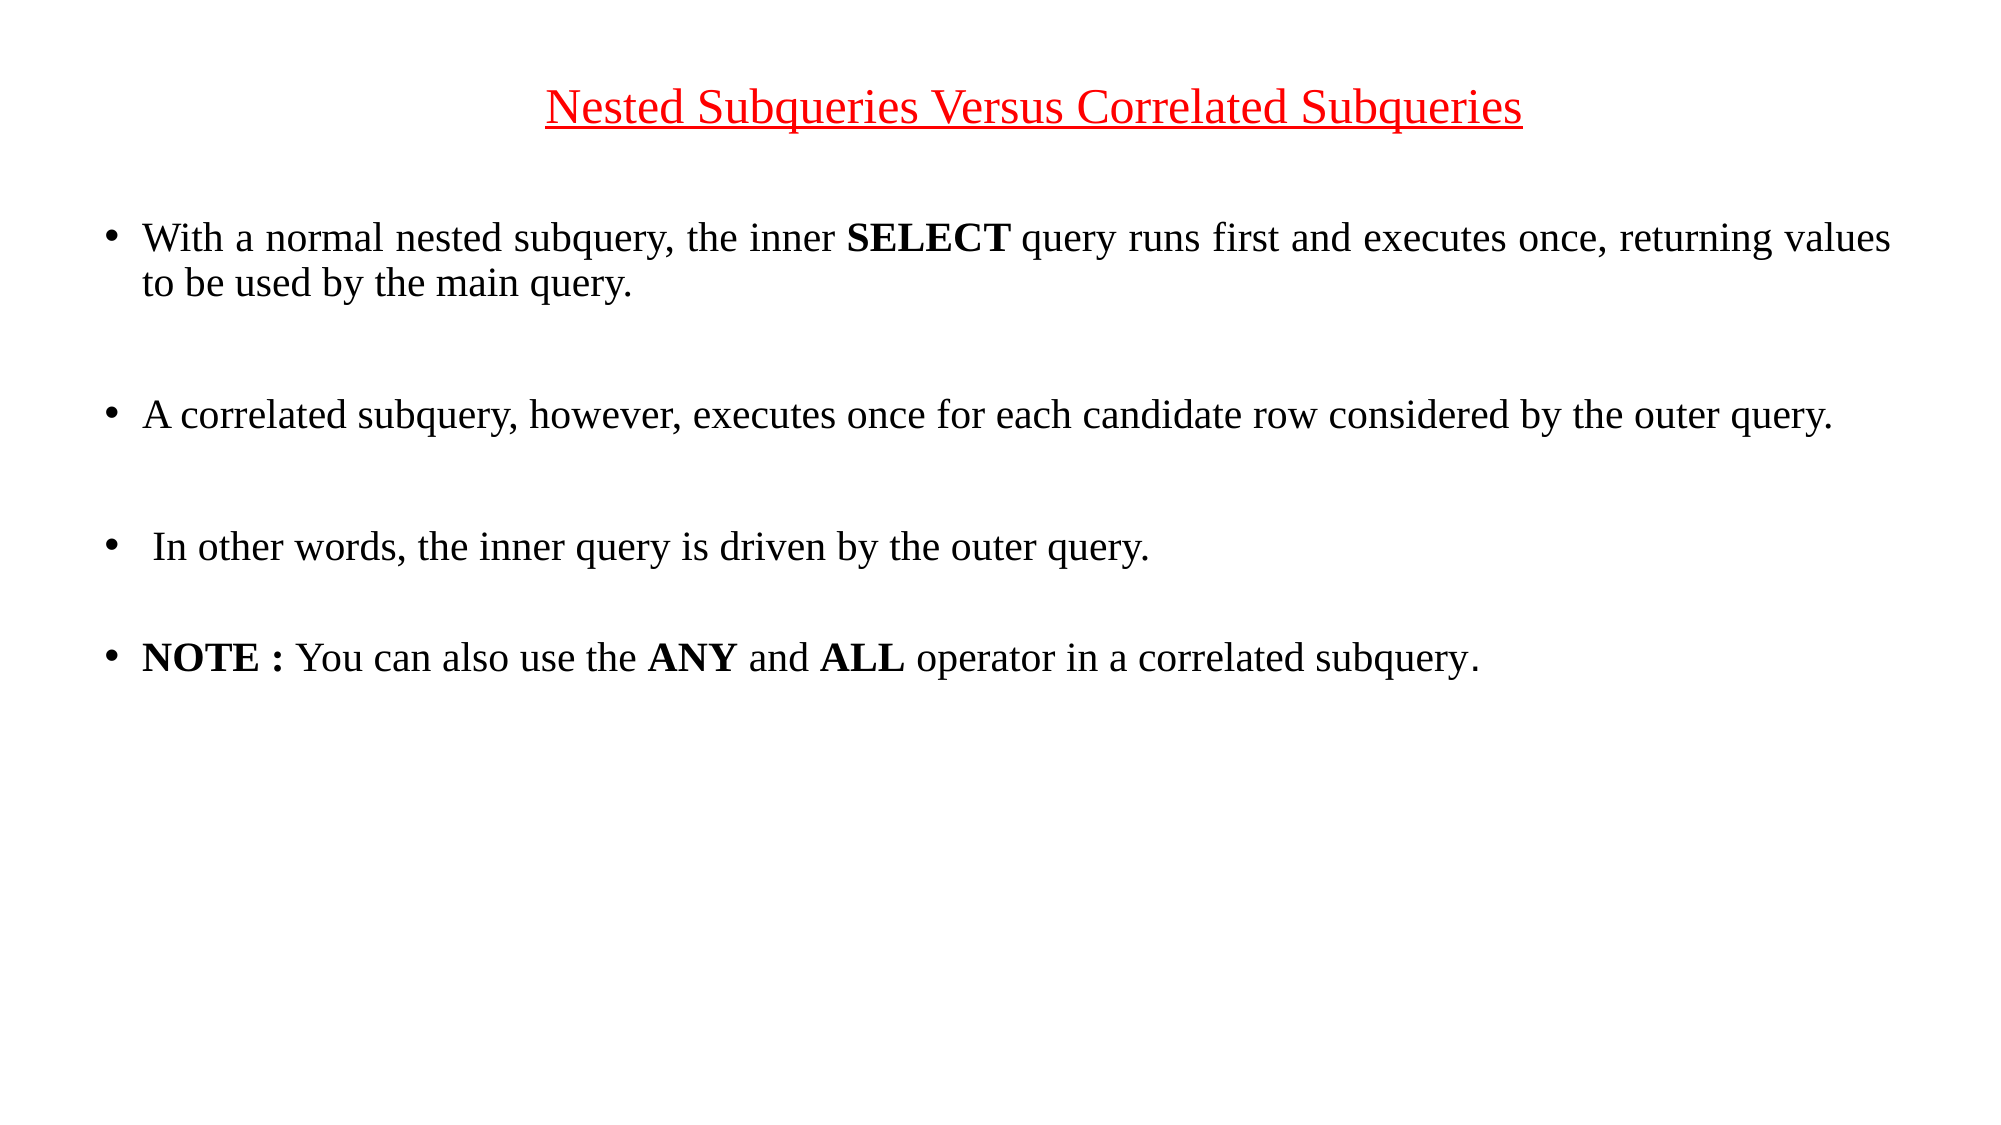

# Nested Subqueries Versus Correlated Subqueries
With a normal nested subquery, the inner SELECT query runs first and executes once, returning values to be used by the main query.

A correlated subquery, however, executes once for each candidate row considered by the outer query.

 In other words, the inner query is driven by the outer query.
NOTE : You can also use the ANY and ALL operator in a correlated subquery.